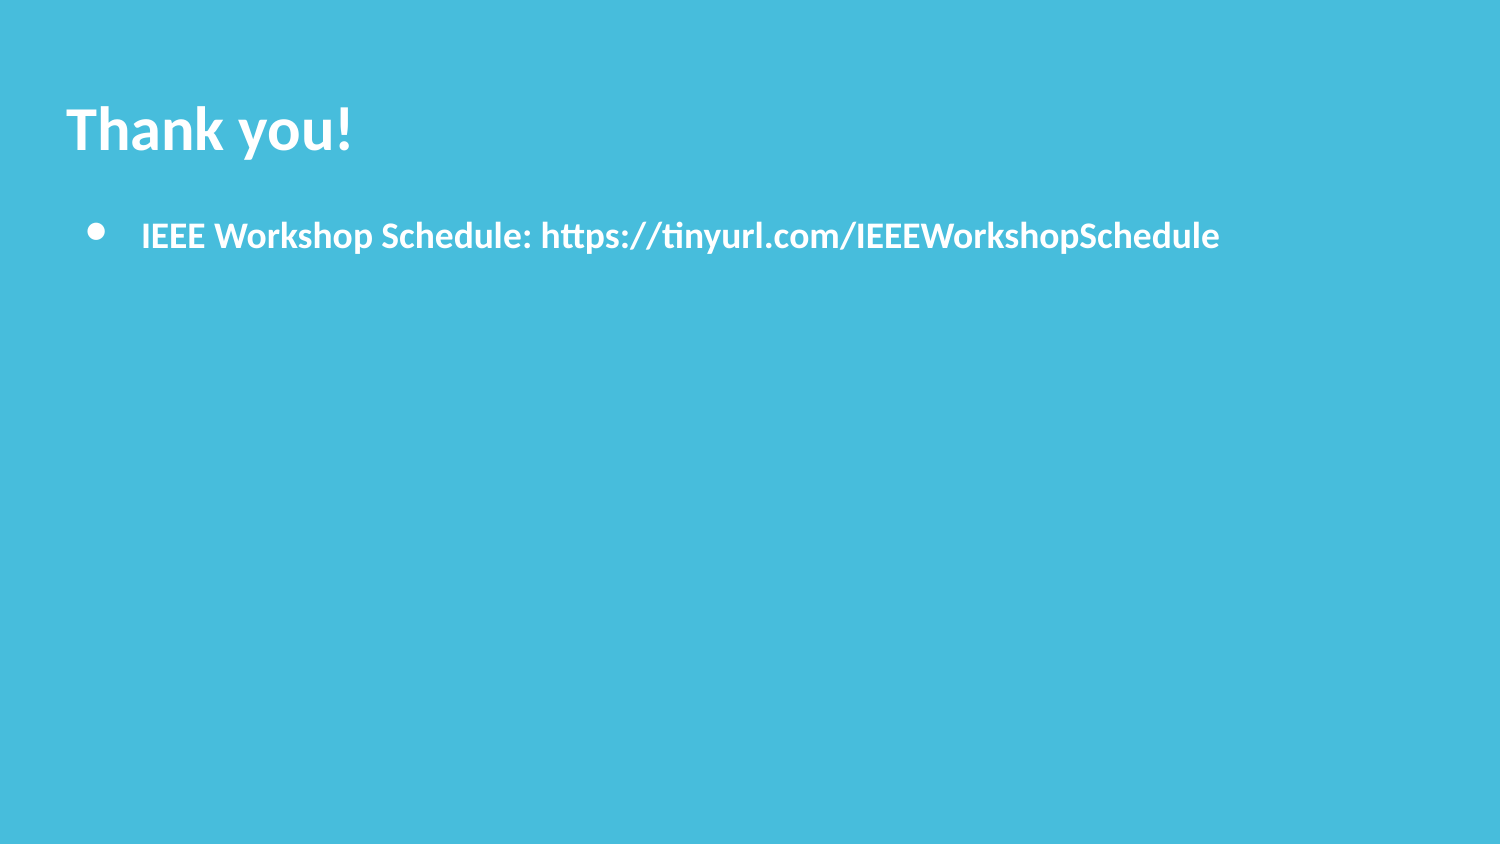

# Thank you!
IEEE Workshop Schedule: https://tinyurl.com/IEEEWorkshopSchedule